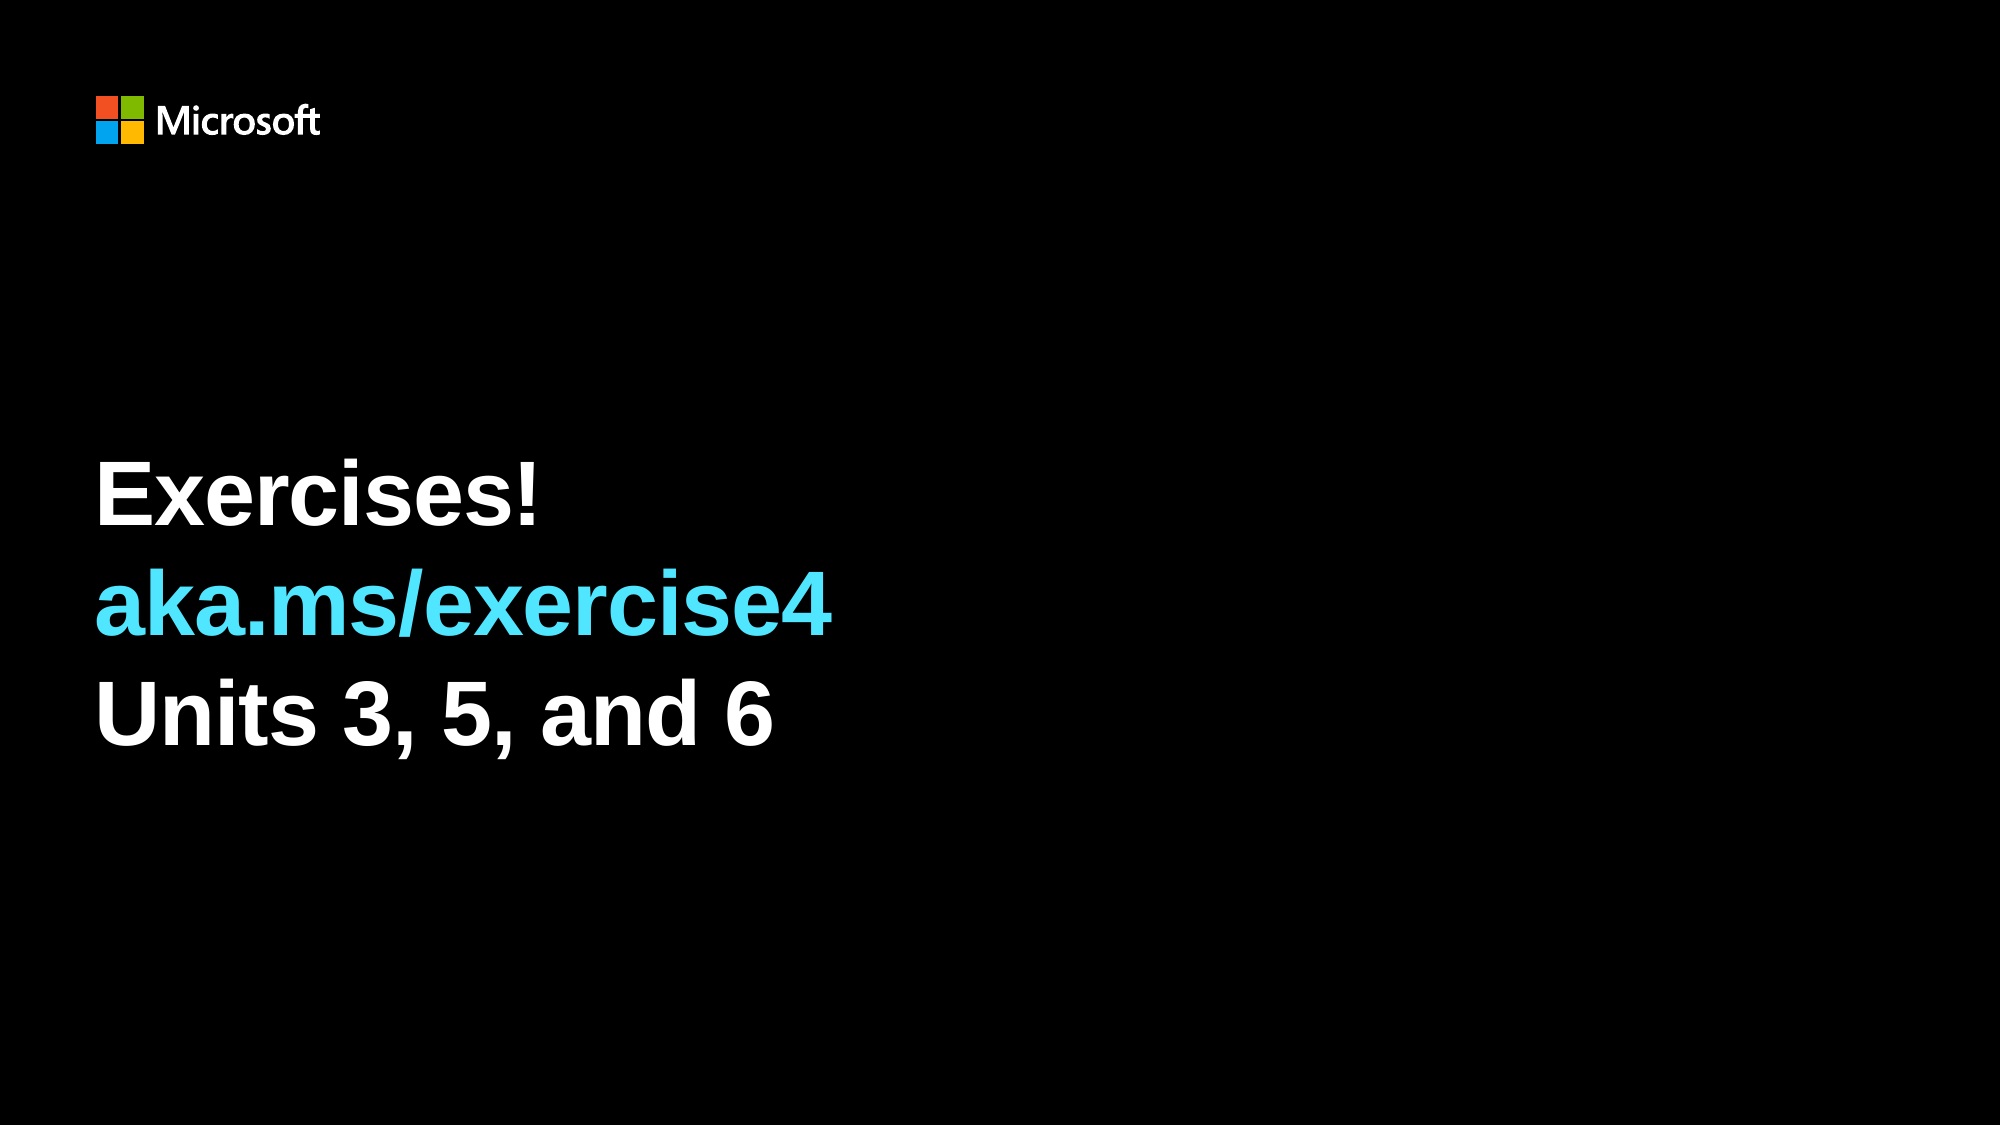

# Exercises! aka.ms/exercise4 Units 3, 5, and 6